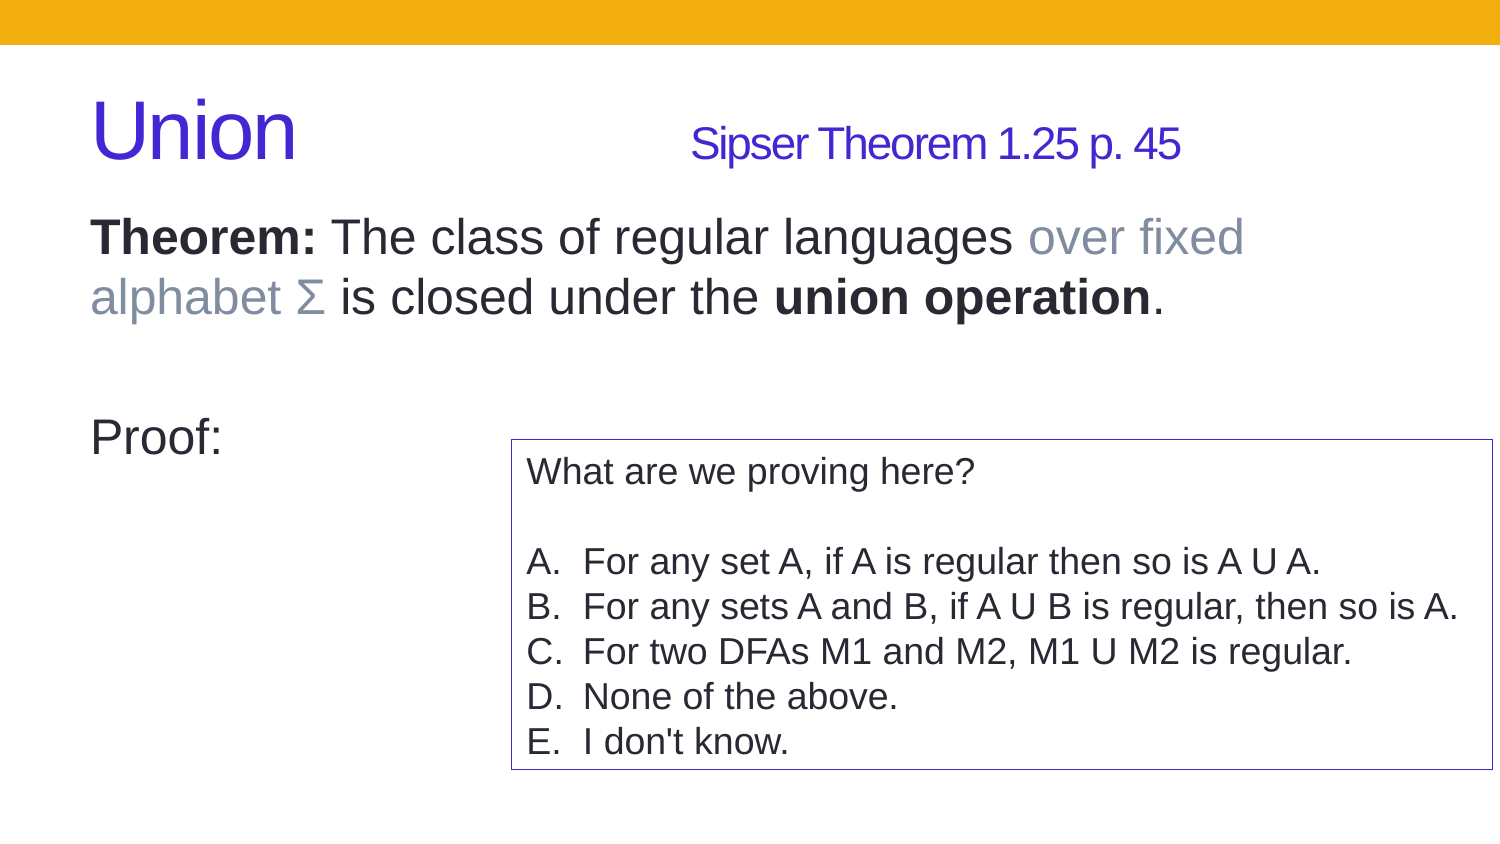

# Union			Sipser Theorem 1.25 p. 45
Theorem: The class of regular languages over fixed alphabet Σ is closed under the union operation.

Proof:
What are we proving here?

For any set A, if A is regular then so is A U A.
For any sets A and B, if A U B is regular, then so is A.
For two DFAs M1 and M2, M1 U M2 is regular.
None of the above.
I don't know.